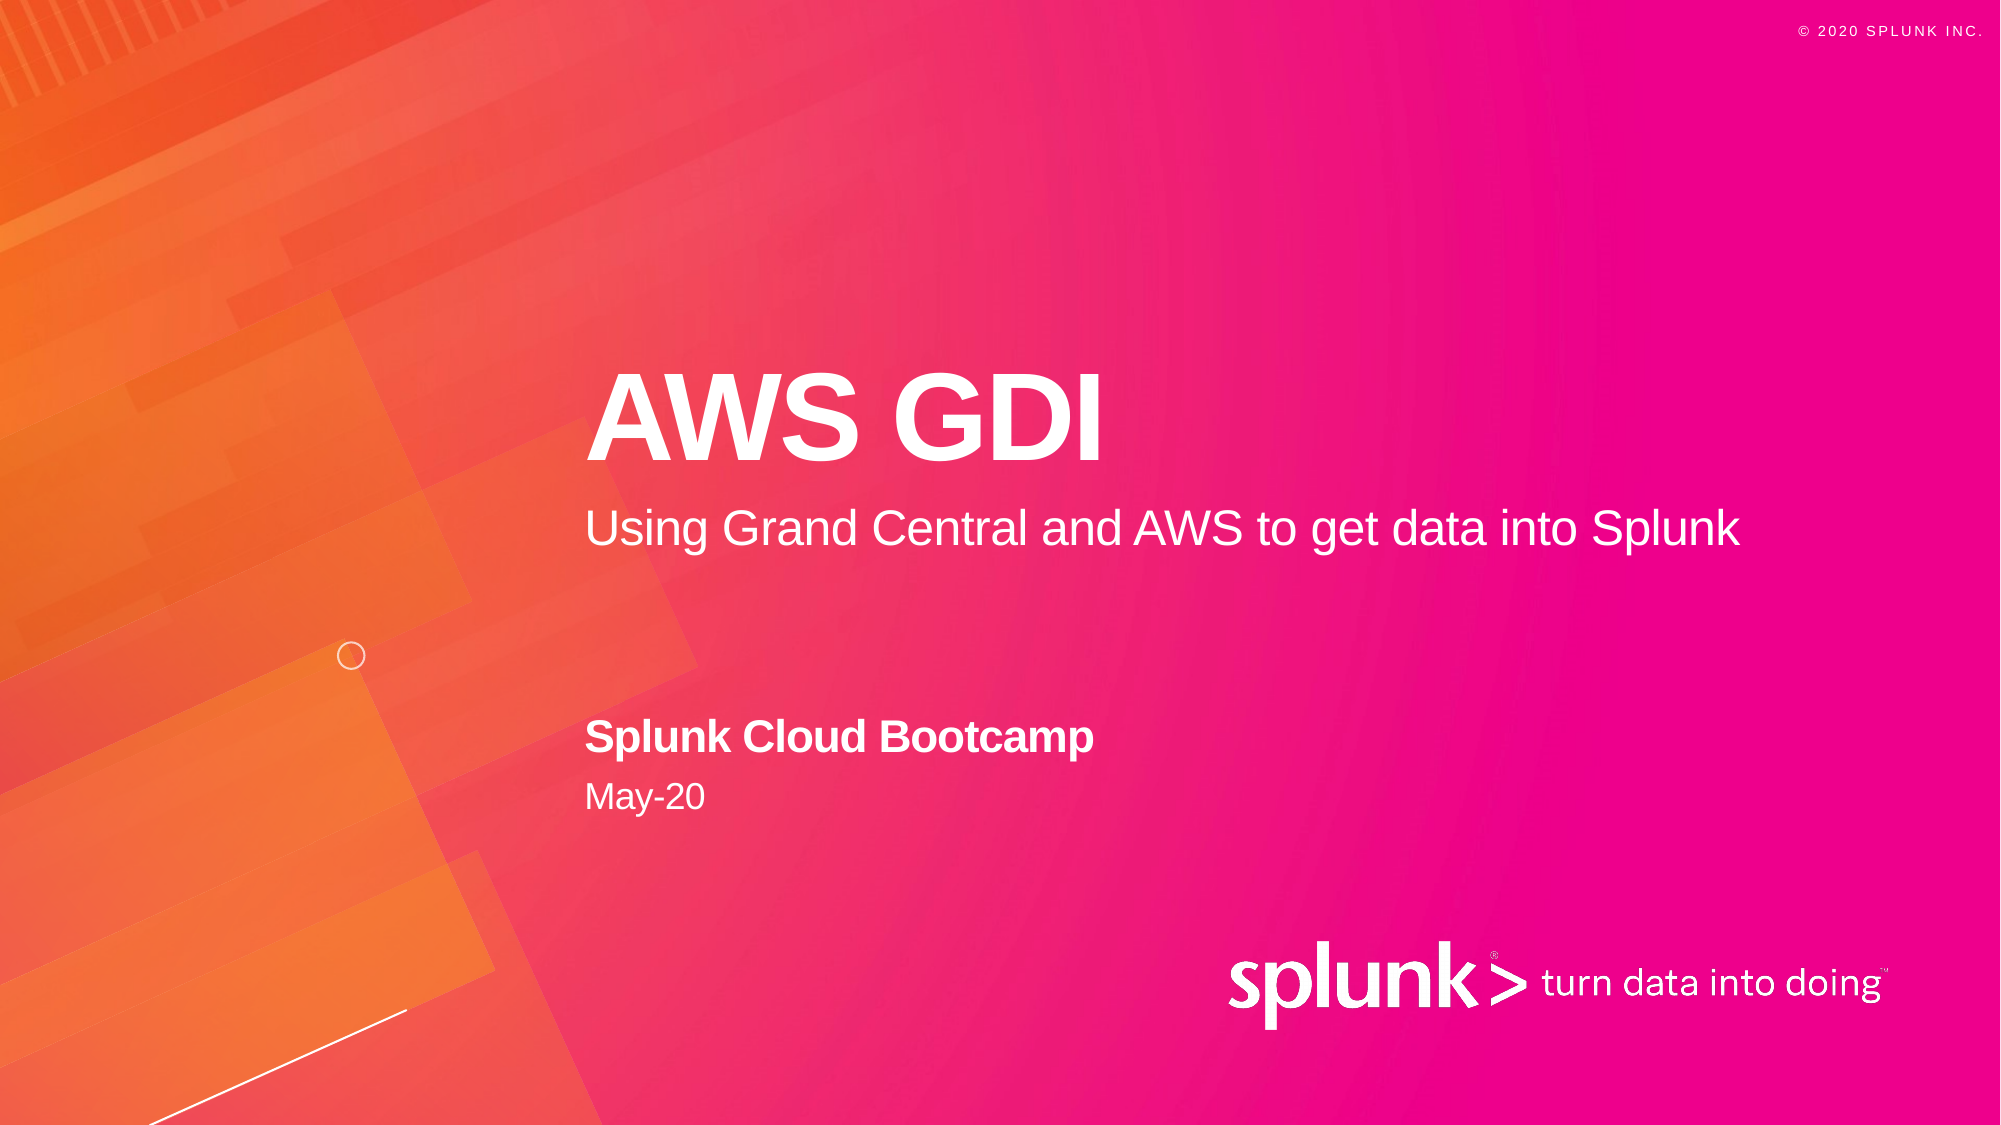

# AWS GDI
Using Grand Central and AWS to get data into Splunk
Splunk Cloud Bootcamp
May-20